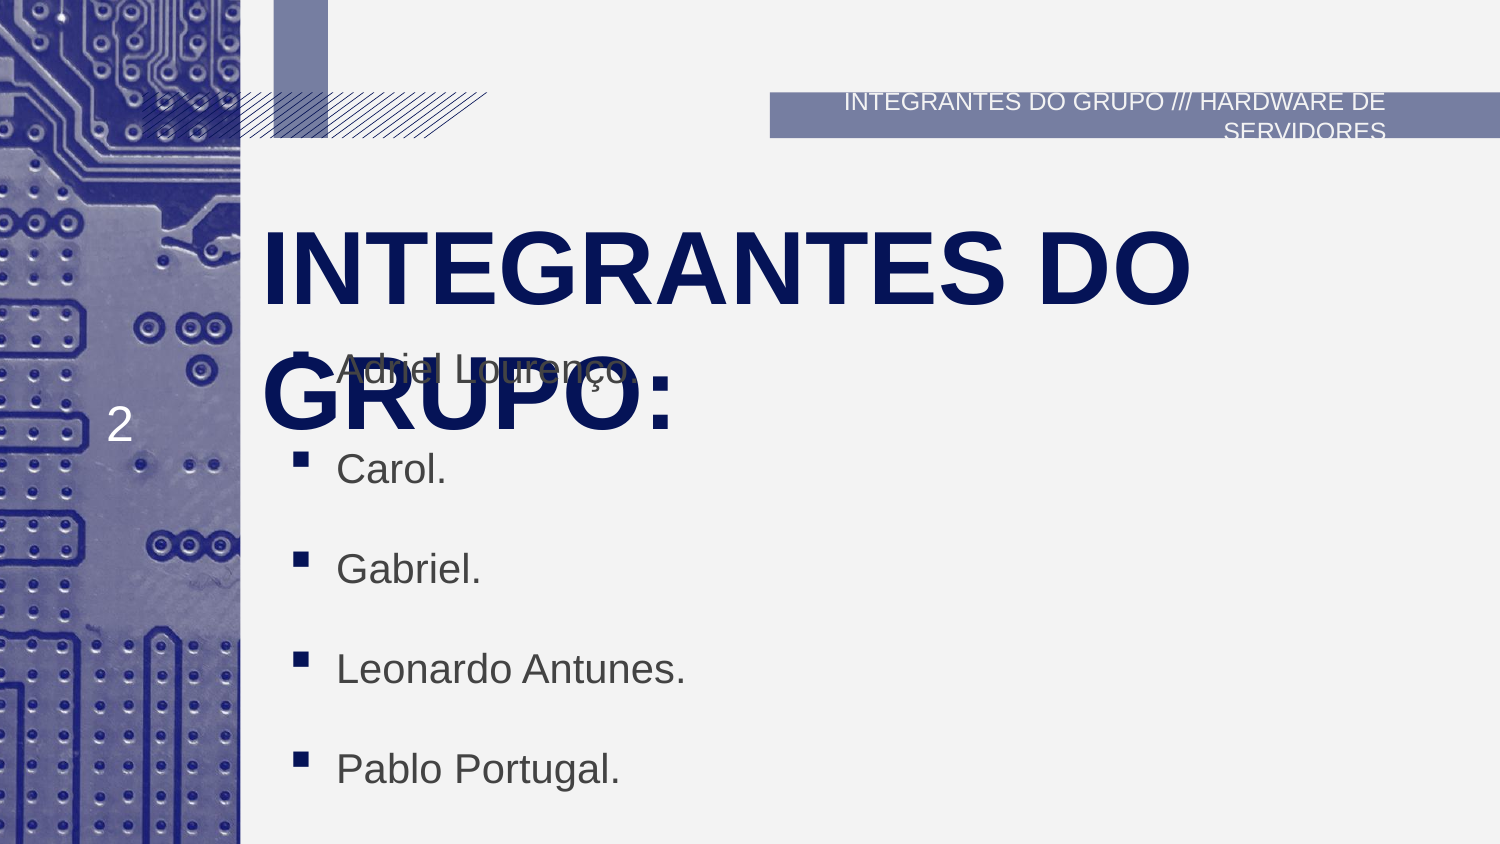

# INTEGRANTES DO GRUPO /// HARDWARE DE SERVIDORES
INTEGRANTES DO GRUPO:
Adriel Lourenço.

Carol.

Gabriel.

Leonardo Antunes.

Pablo Portugal.

2